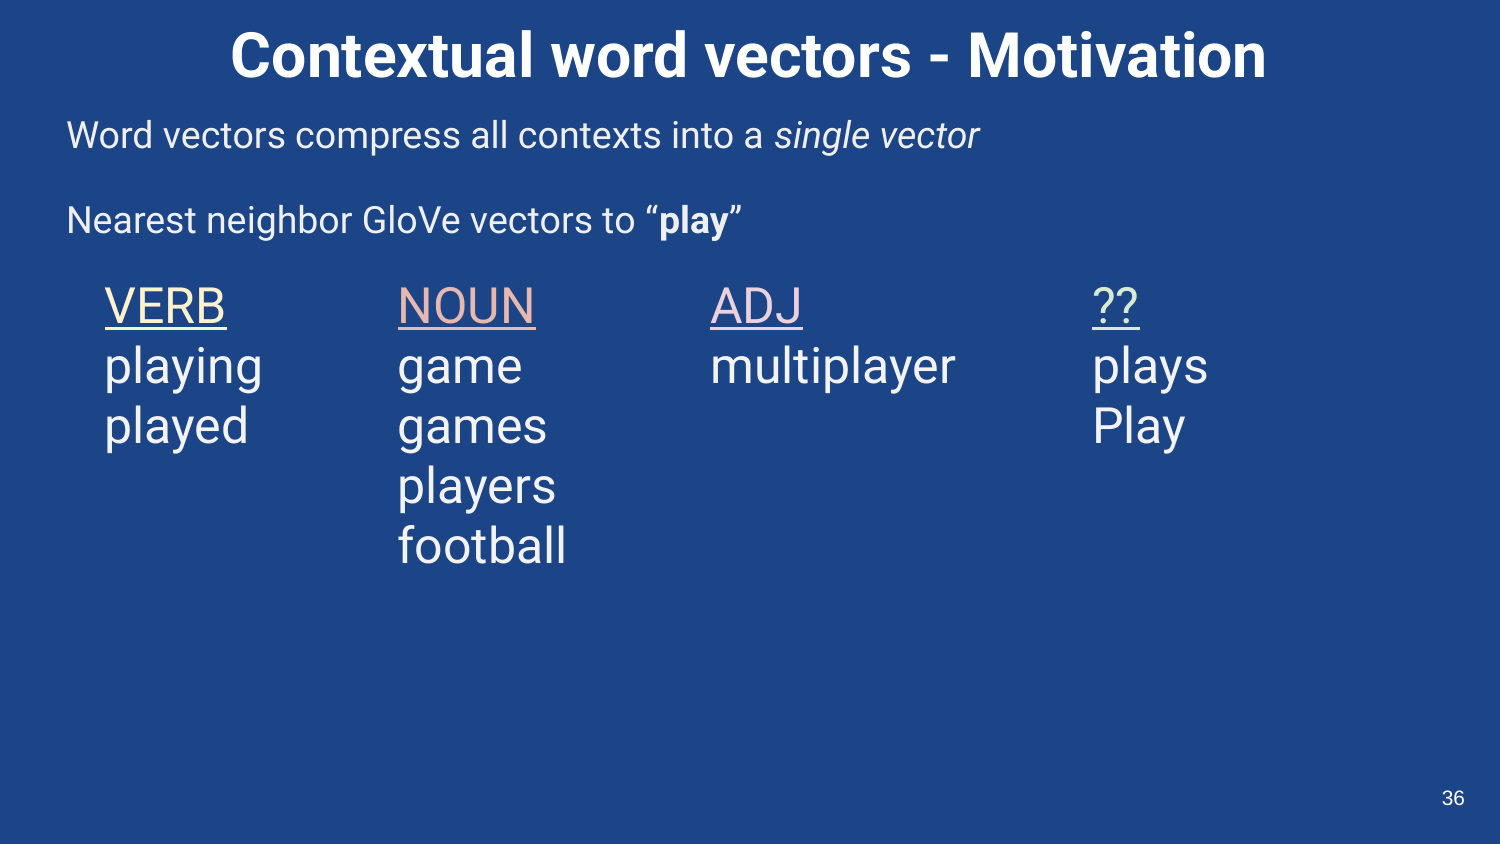

# Contextual word vectors - Motivation
Word vectors compress all contexts into a single vector
Nearest neighbor GloVe vectors to “play”
VERB
playing
played
NOUN
game
games
players
football
ADJ
multiplayer
??
plays
Play
36